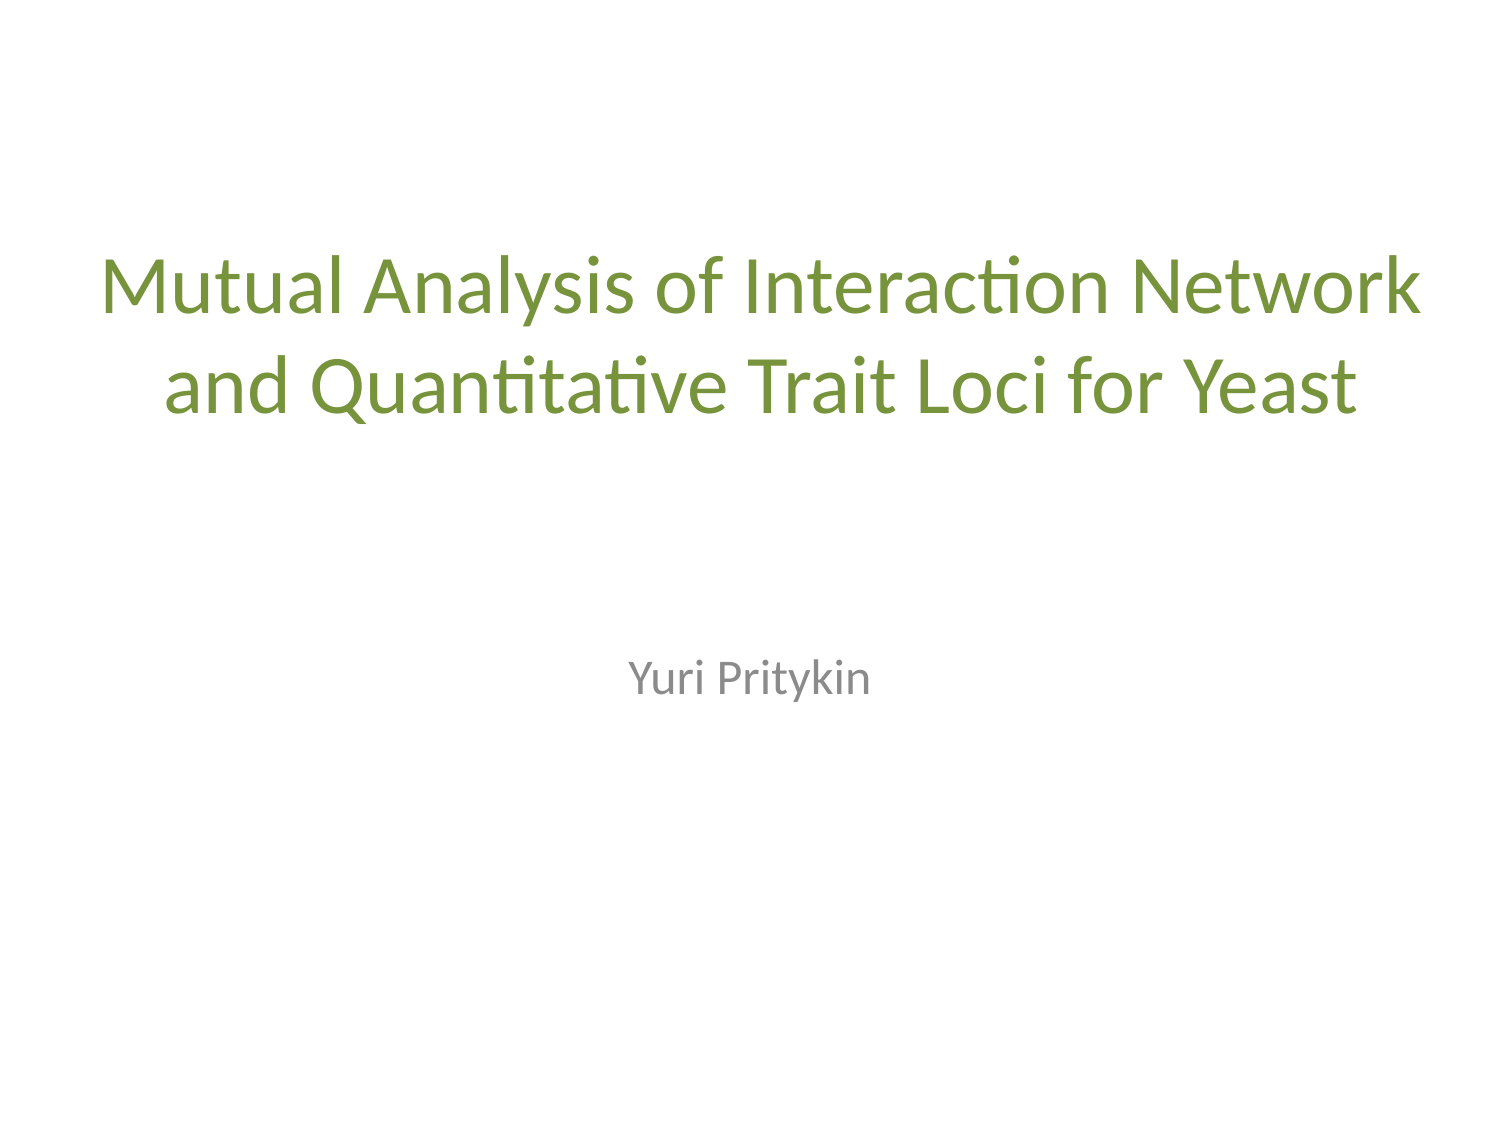

Mutual Analysis of Interaction Network and Quantitative Trait Loci for Yeast
Yuri Pritykin